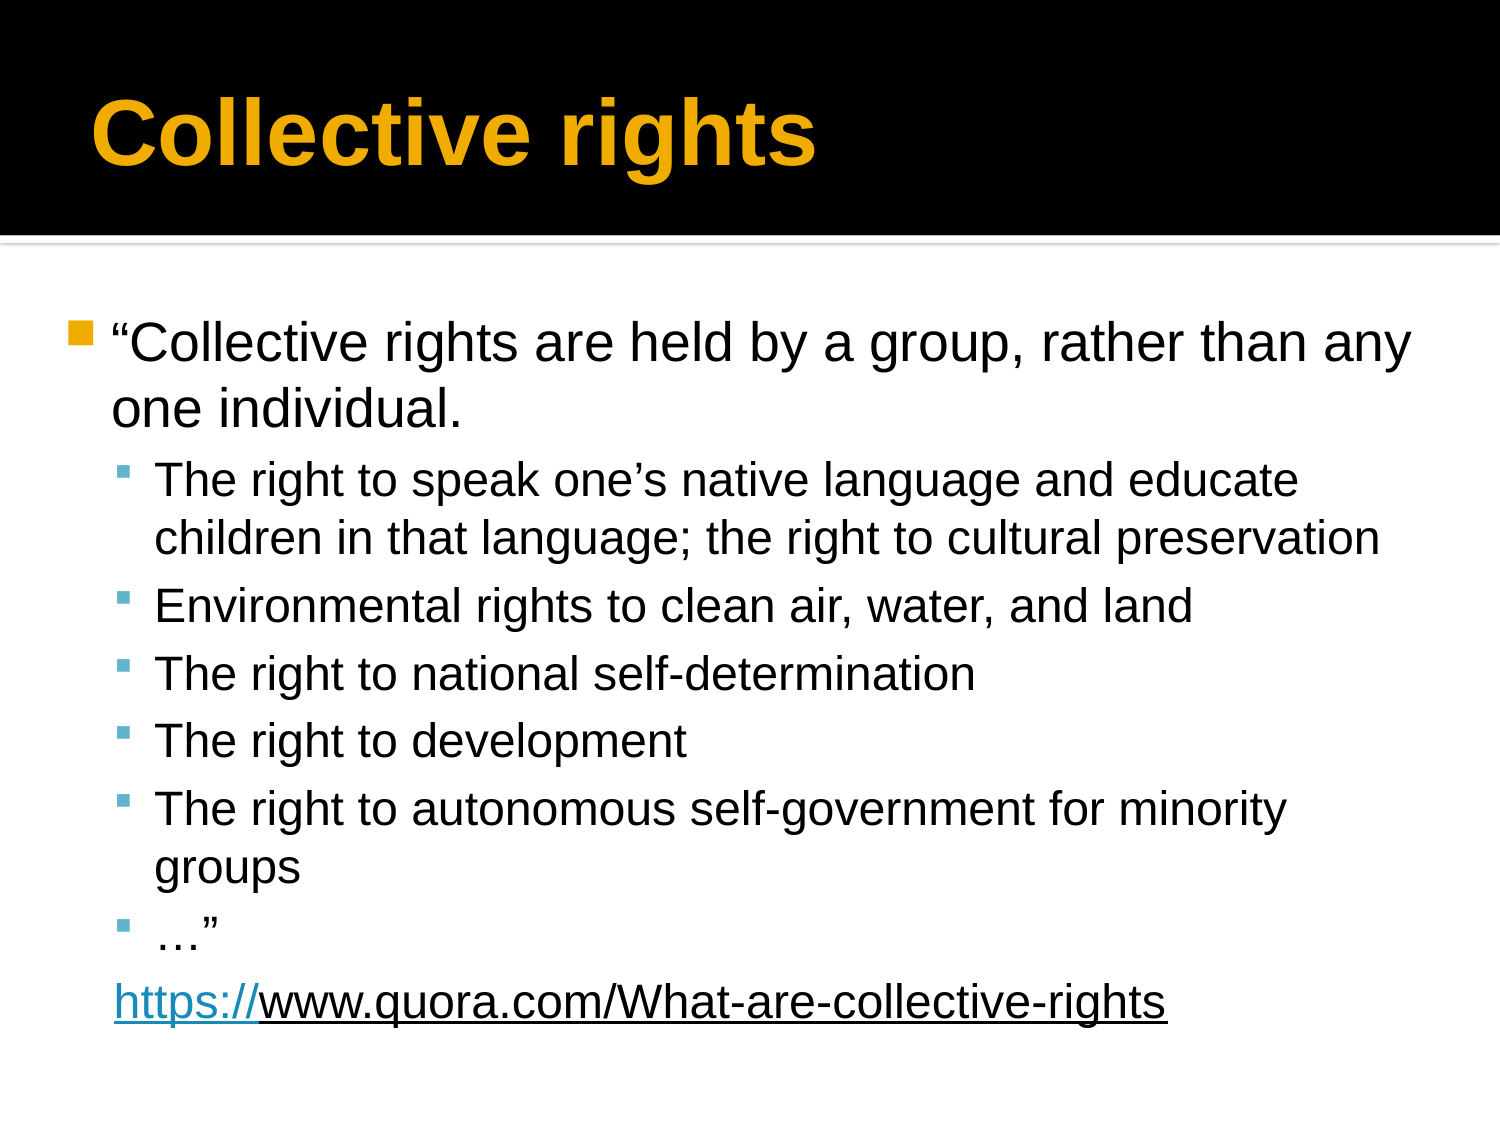

# Collective rights
“Collective rights are held by a group, rather than any one individual.
The right to speak one’s native language and educate children in that language; the right to cultural preservation
Environmental rights to clean air, water, and land
The right to national self-determination
The right to development
The right to autonomous self-government for minority groups
…”
https://www.quora.com/What-are-collective-rights